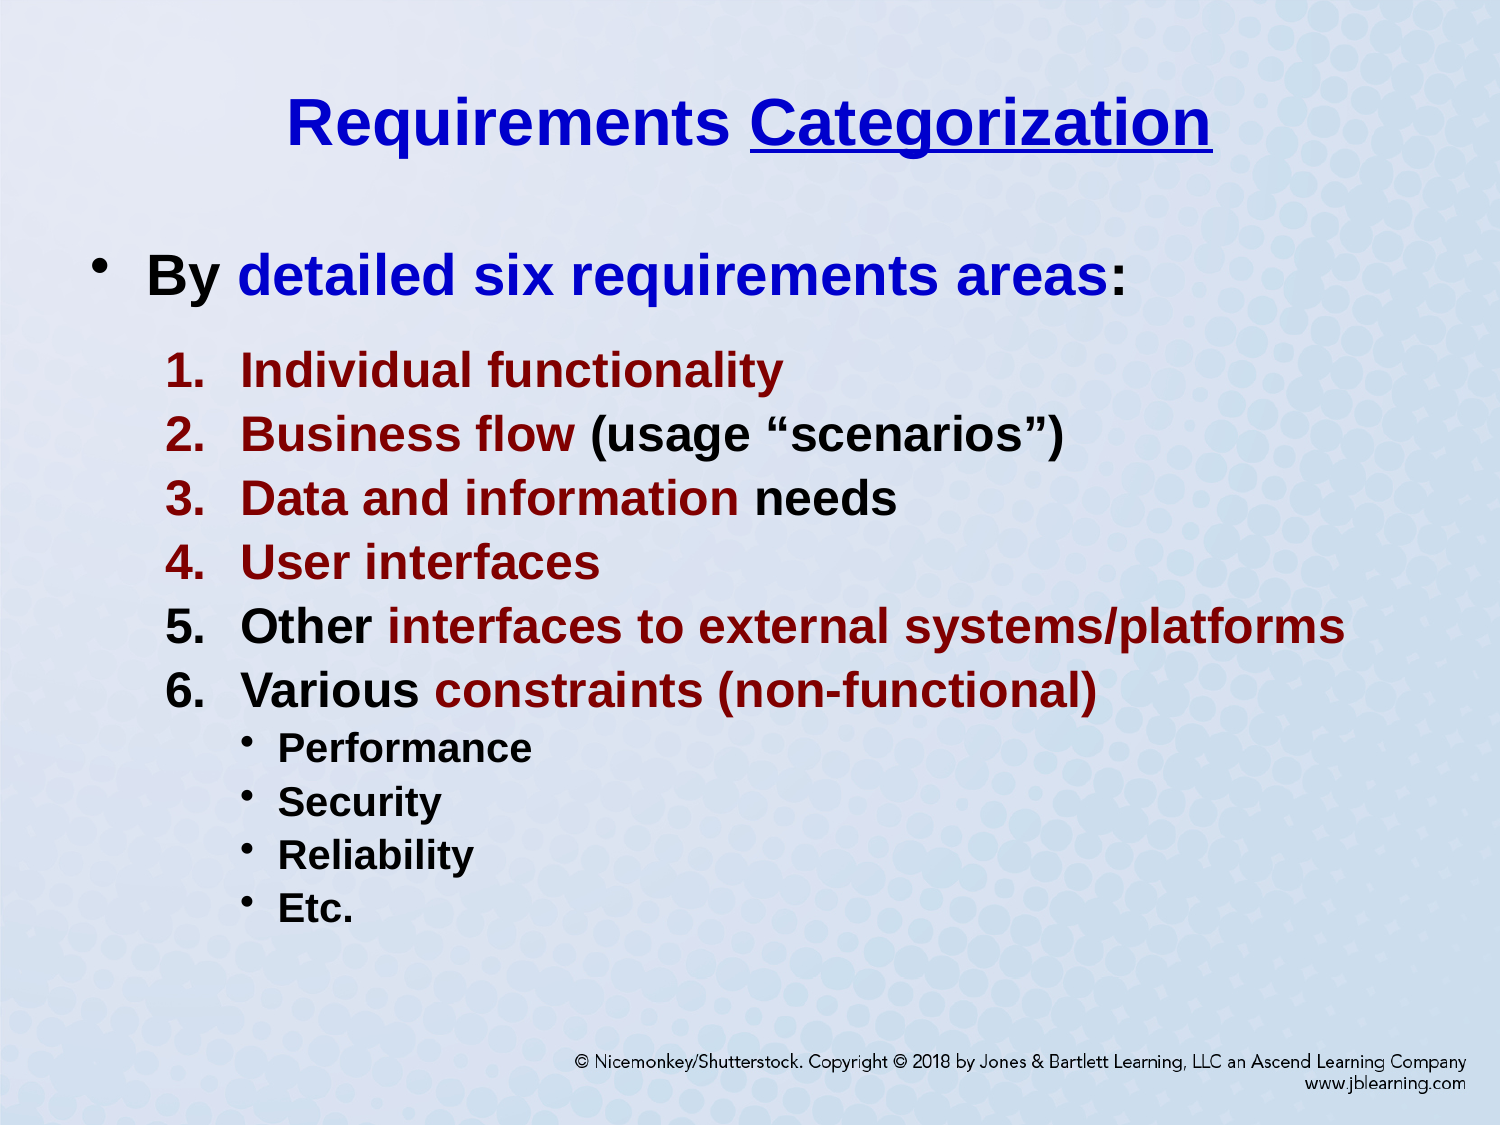

# Requirements Categorization
By detailed six requirements areas:

Individual functionality
Business flow (usage “scenarios”)
Data and information needs
User interfaces
Other interfaces to external systems/platforms
Various constraints (non-functional)
Performance
Security
Reliability
Etc.